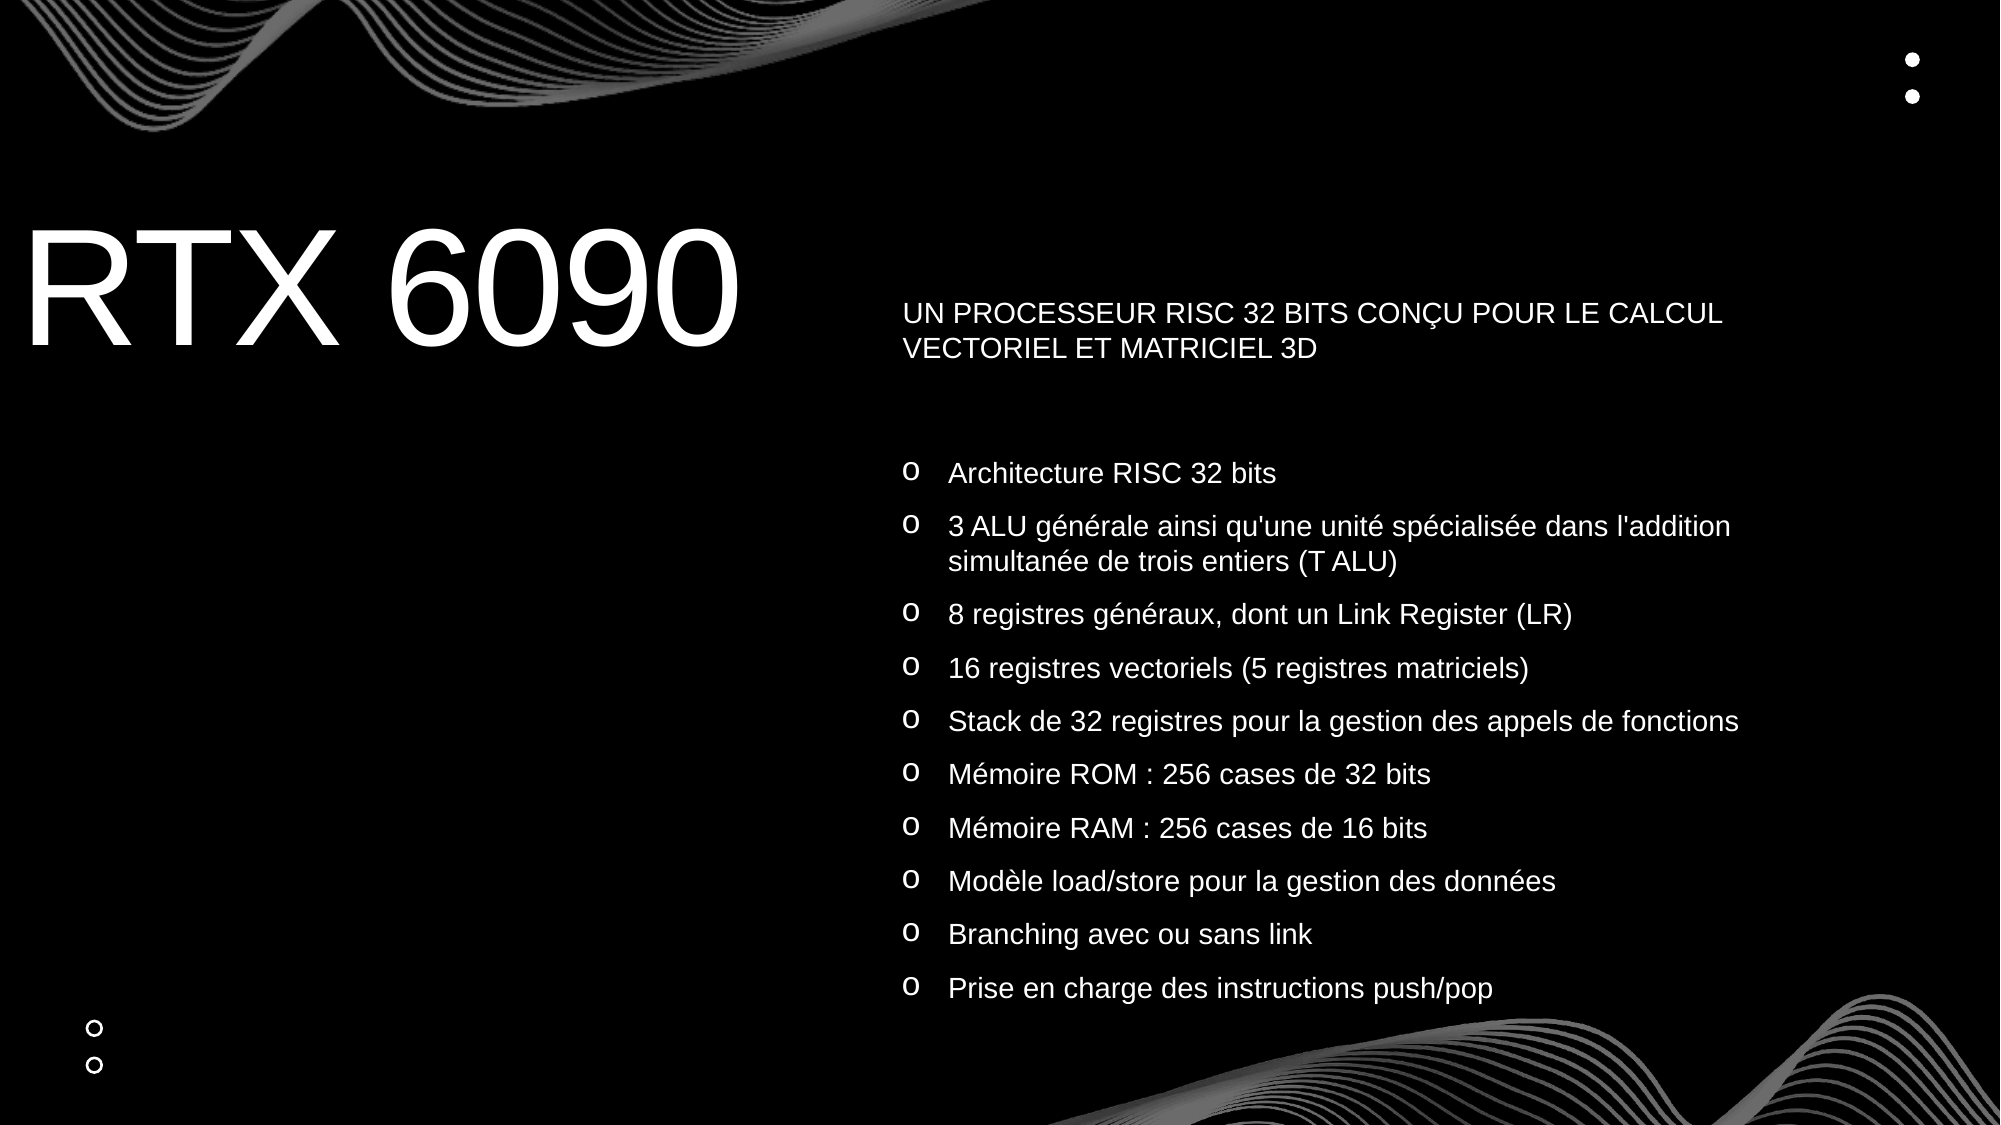

# RTX 6090
Un processeur RISC 32 bits conçu pour le calcul vectoriel et matriciel 3D
Architecture RISC 32 bits
3 ALU générale ainsi qu'une unité spécialisée dans l'addition simultanée de trois entiers (T ALU)
8 registres généraux, dont un Link Register (LR)
16 registres vectoriels (5 registres matriciels)
Stack de 32 registres pour la gestion des appels de fonctions
Mémoire ROM : 256 cases de 32 bits
Mémoire RAM : 256 cases de 16 bits
Modèle load/store pour la gestion des données
Branching avec ou sans link
Prise en charge des instructions push/pop